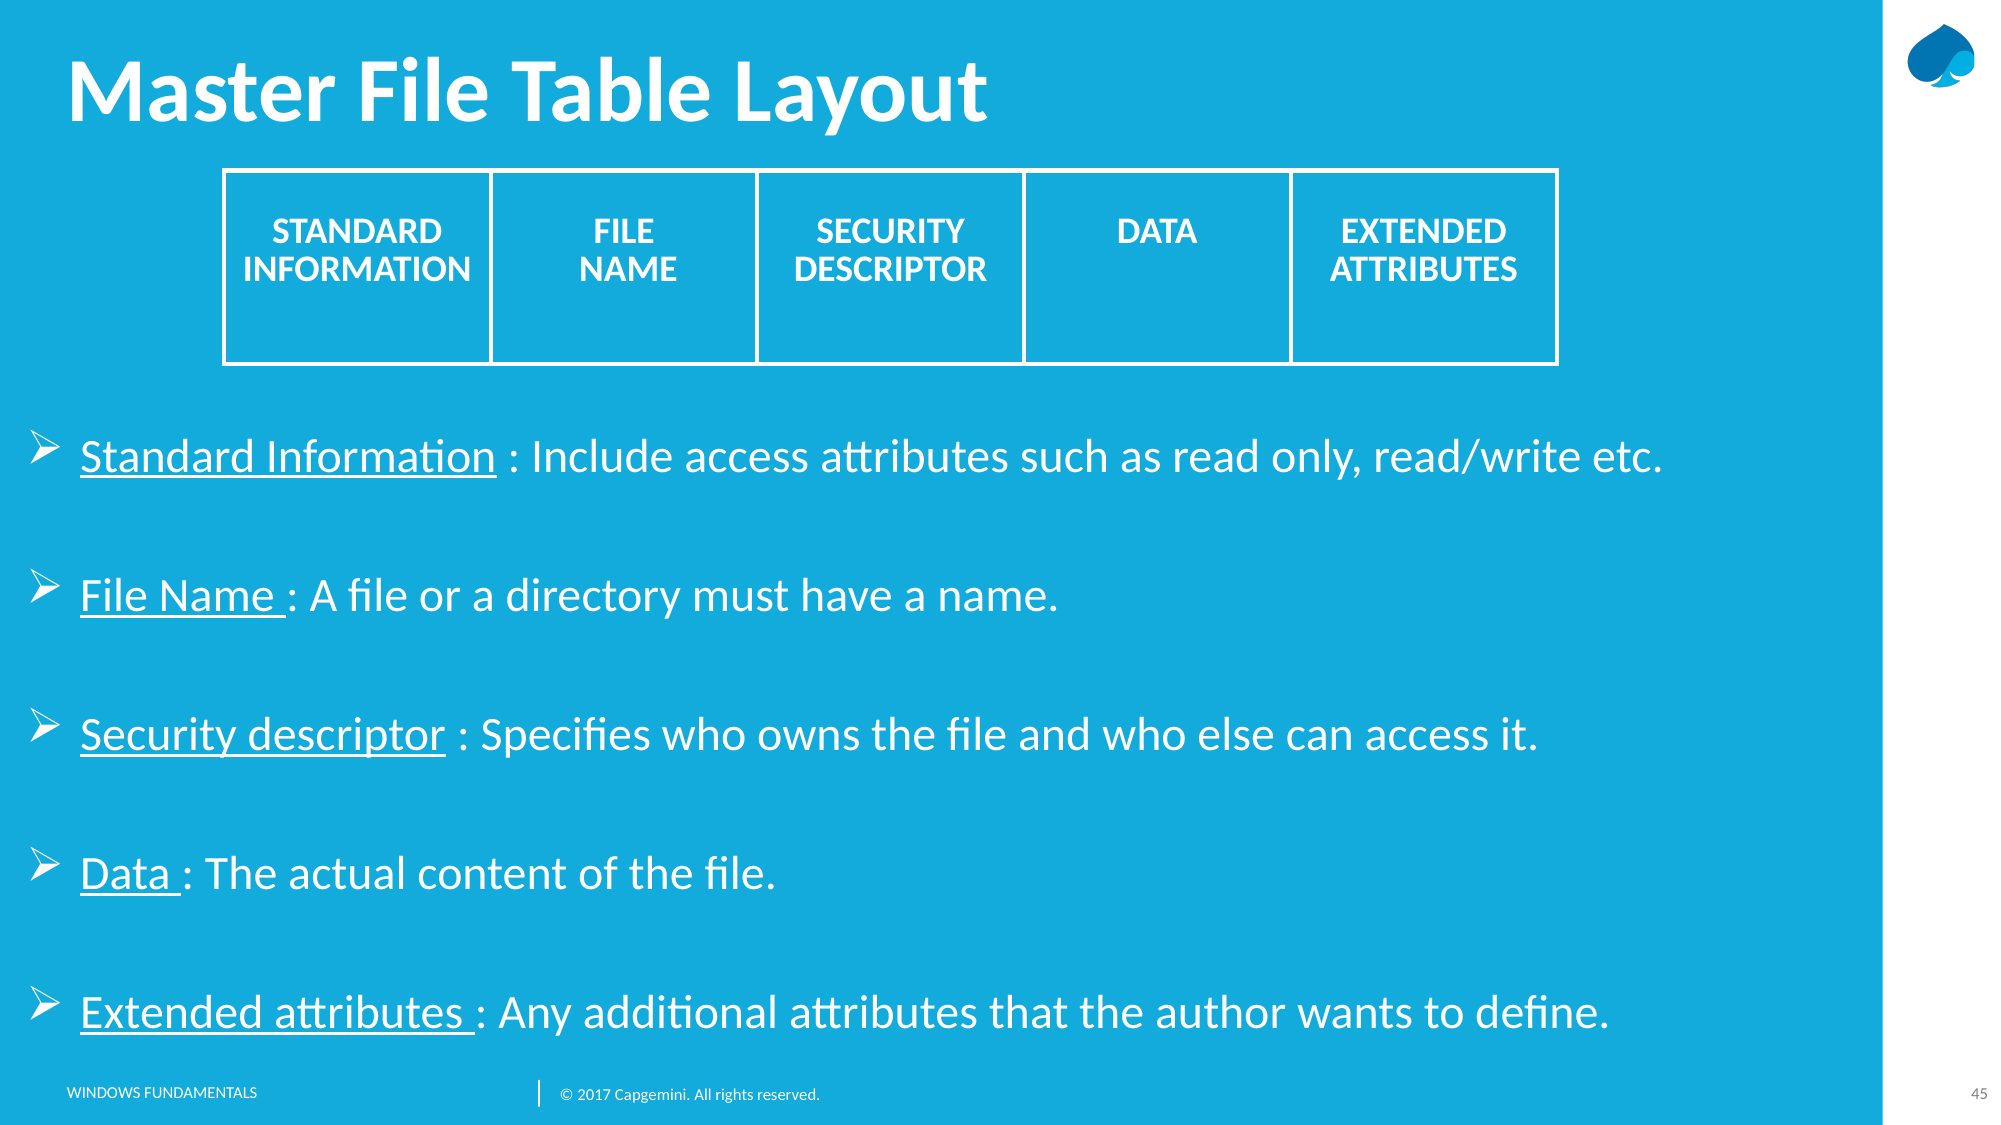

# Master File Table Layout
| STANDARD INFORMATION | FILE NAME | SECURITY DESCRIPTOR | DATA | EXTENDED ATTRIBUTES |
| --- | --- | --- | --- | --- |
Standard Information : Include access attributes such as read only, read/write etc.

File Name : A file or a directory must have a name.

Security descriptor : Specifies who owns the file and who else can access it.

Data : The actual content of the file.

Extended attributes : Any additional attributes that the author wants to define.